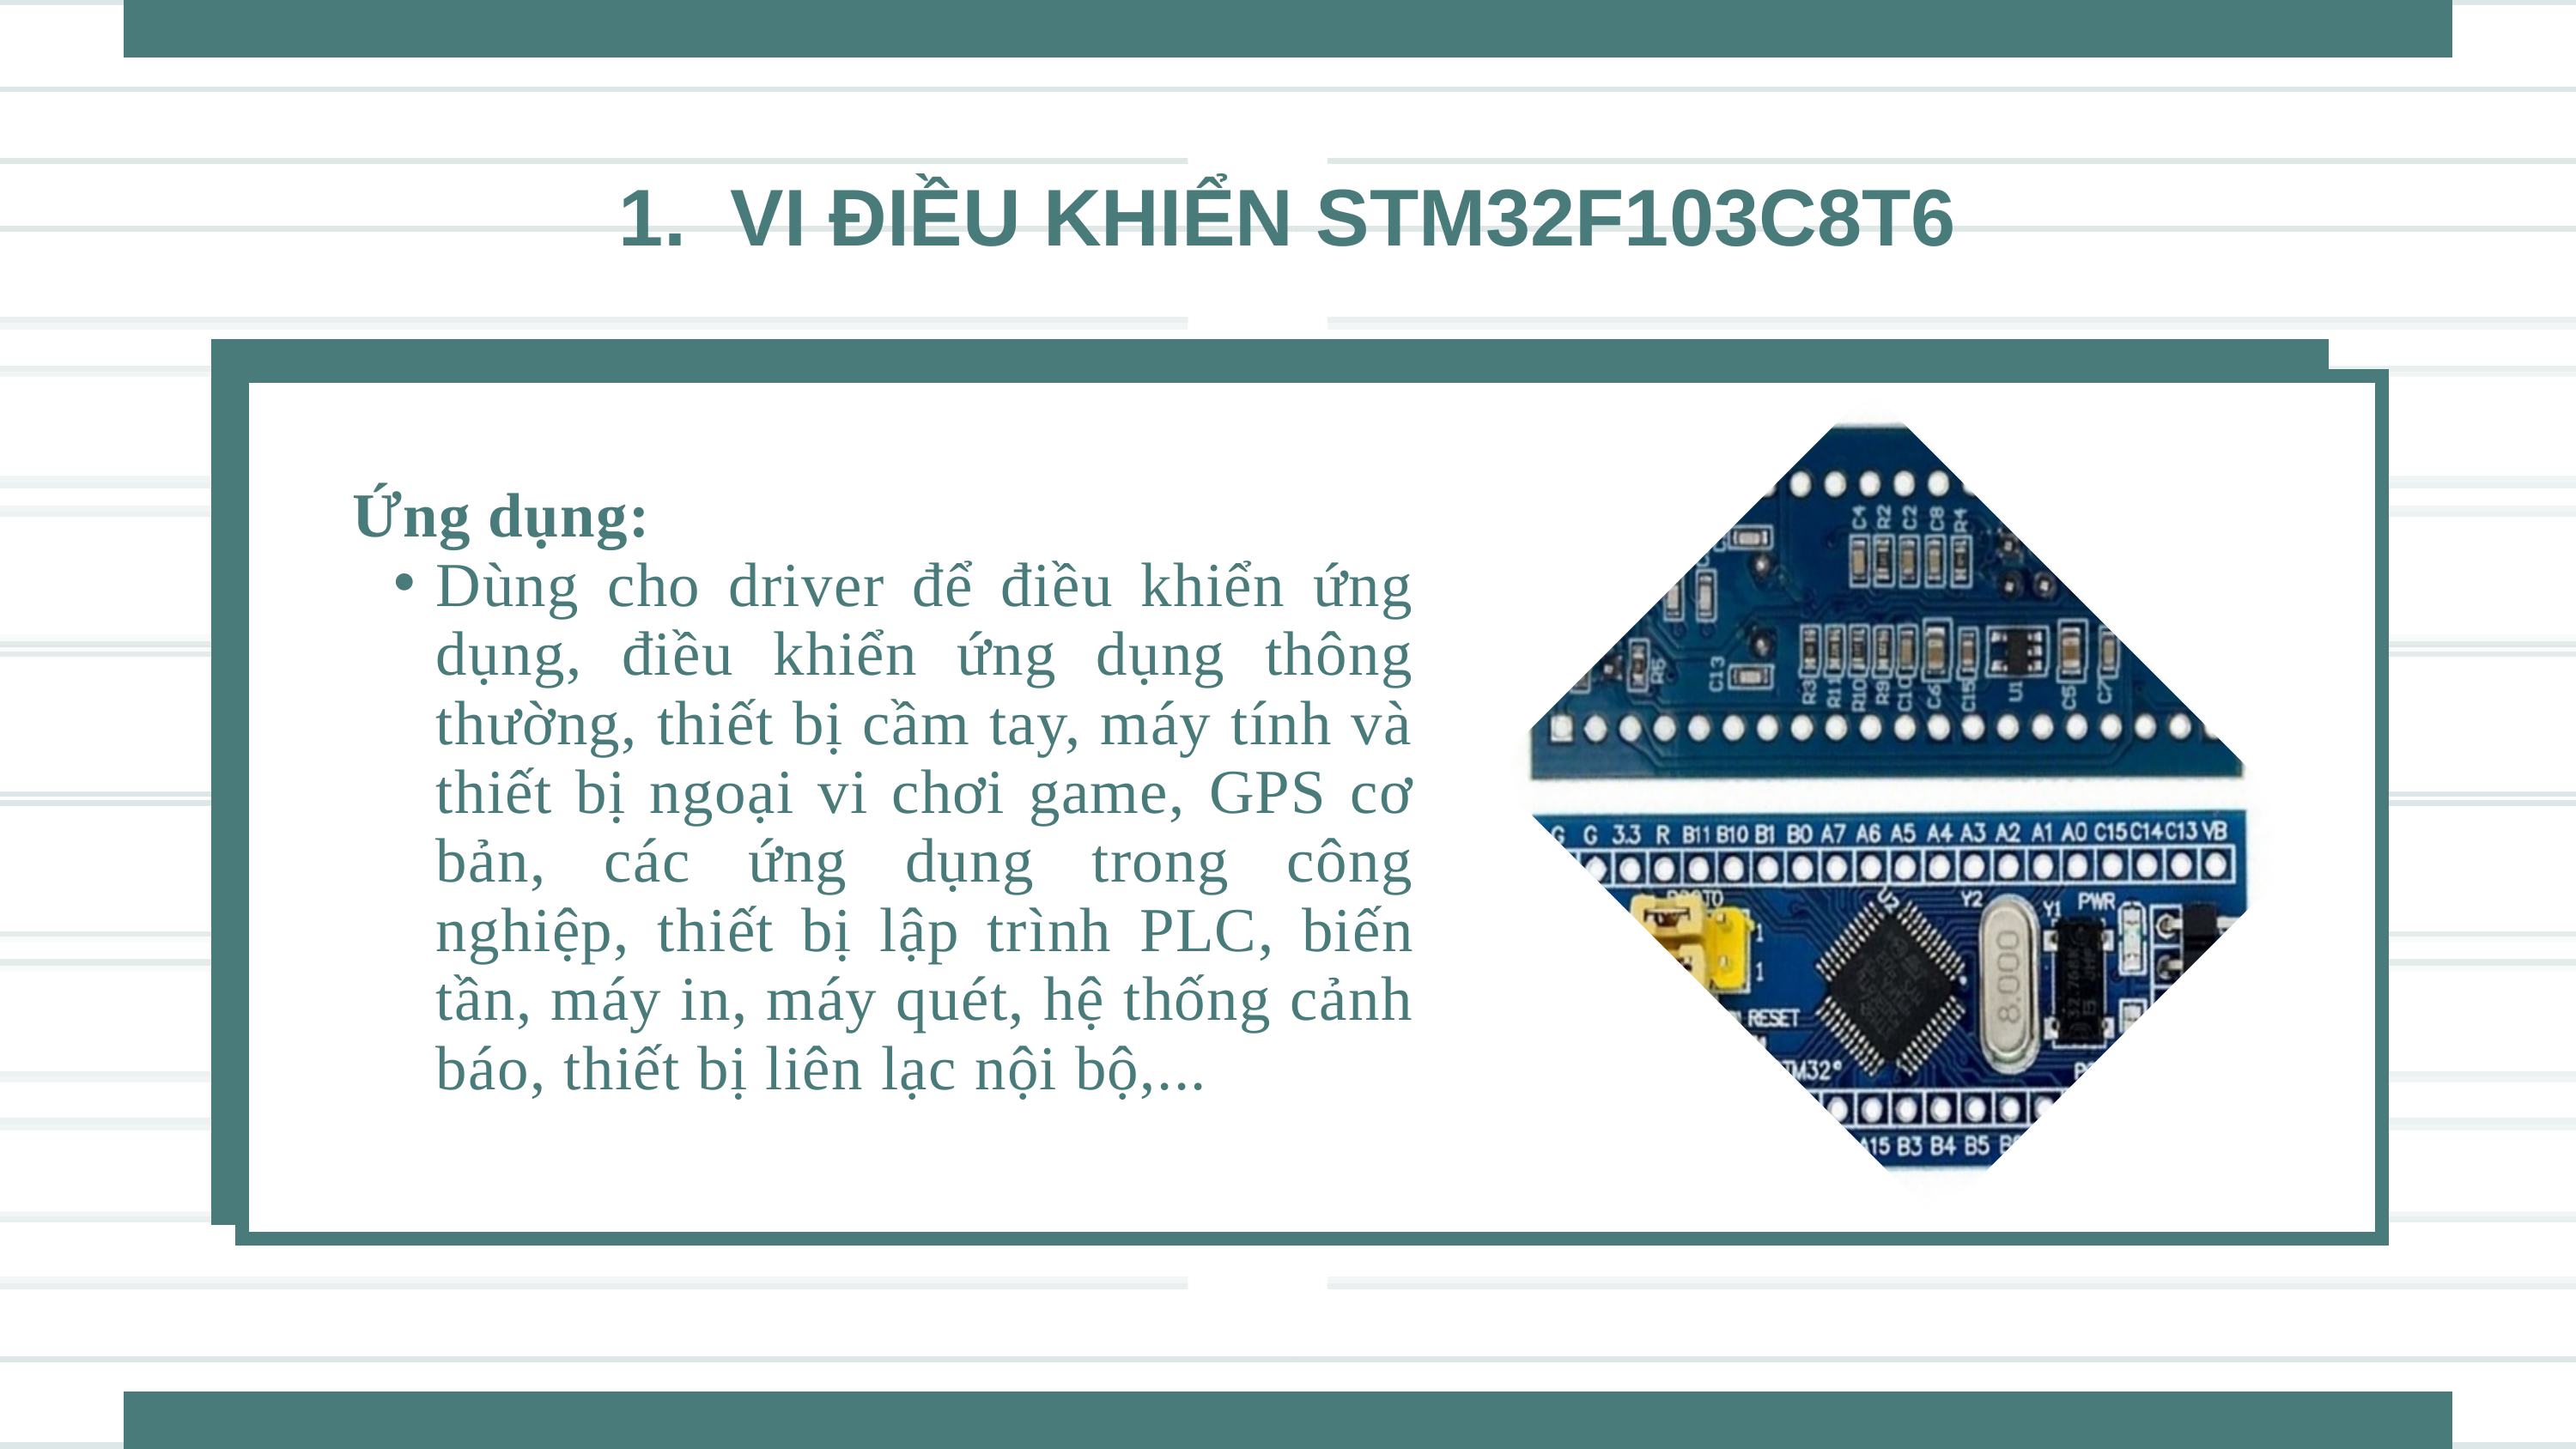

1.  VI ĐIỀU KHIỂN STM32F103C8T6

Ứng dụng:
Dùng cho driver để điều khiển ứng dụng, điều khiển ứng dụng thông thường, thiết bị cầm tay, máy tính và thiết bị ngoại vi chơi game, GPS cơ bản, các ứng dụng trong công nghiệp, thiết bị lập trình PLC, biến tần, máy in, máy quét, hệ thống cảnh báo, thiết bị liên lạc nội bộ,...